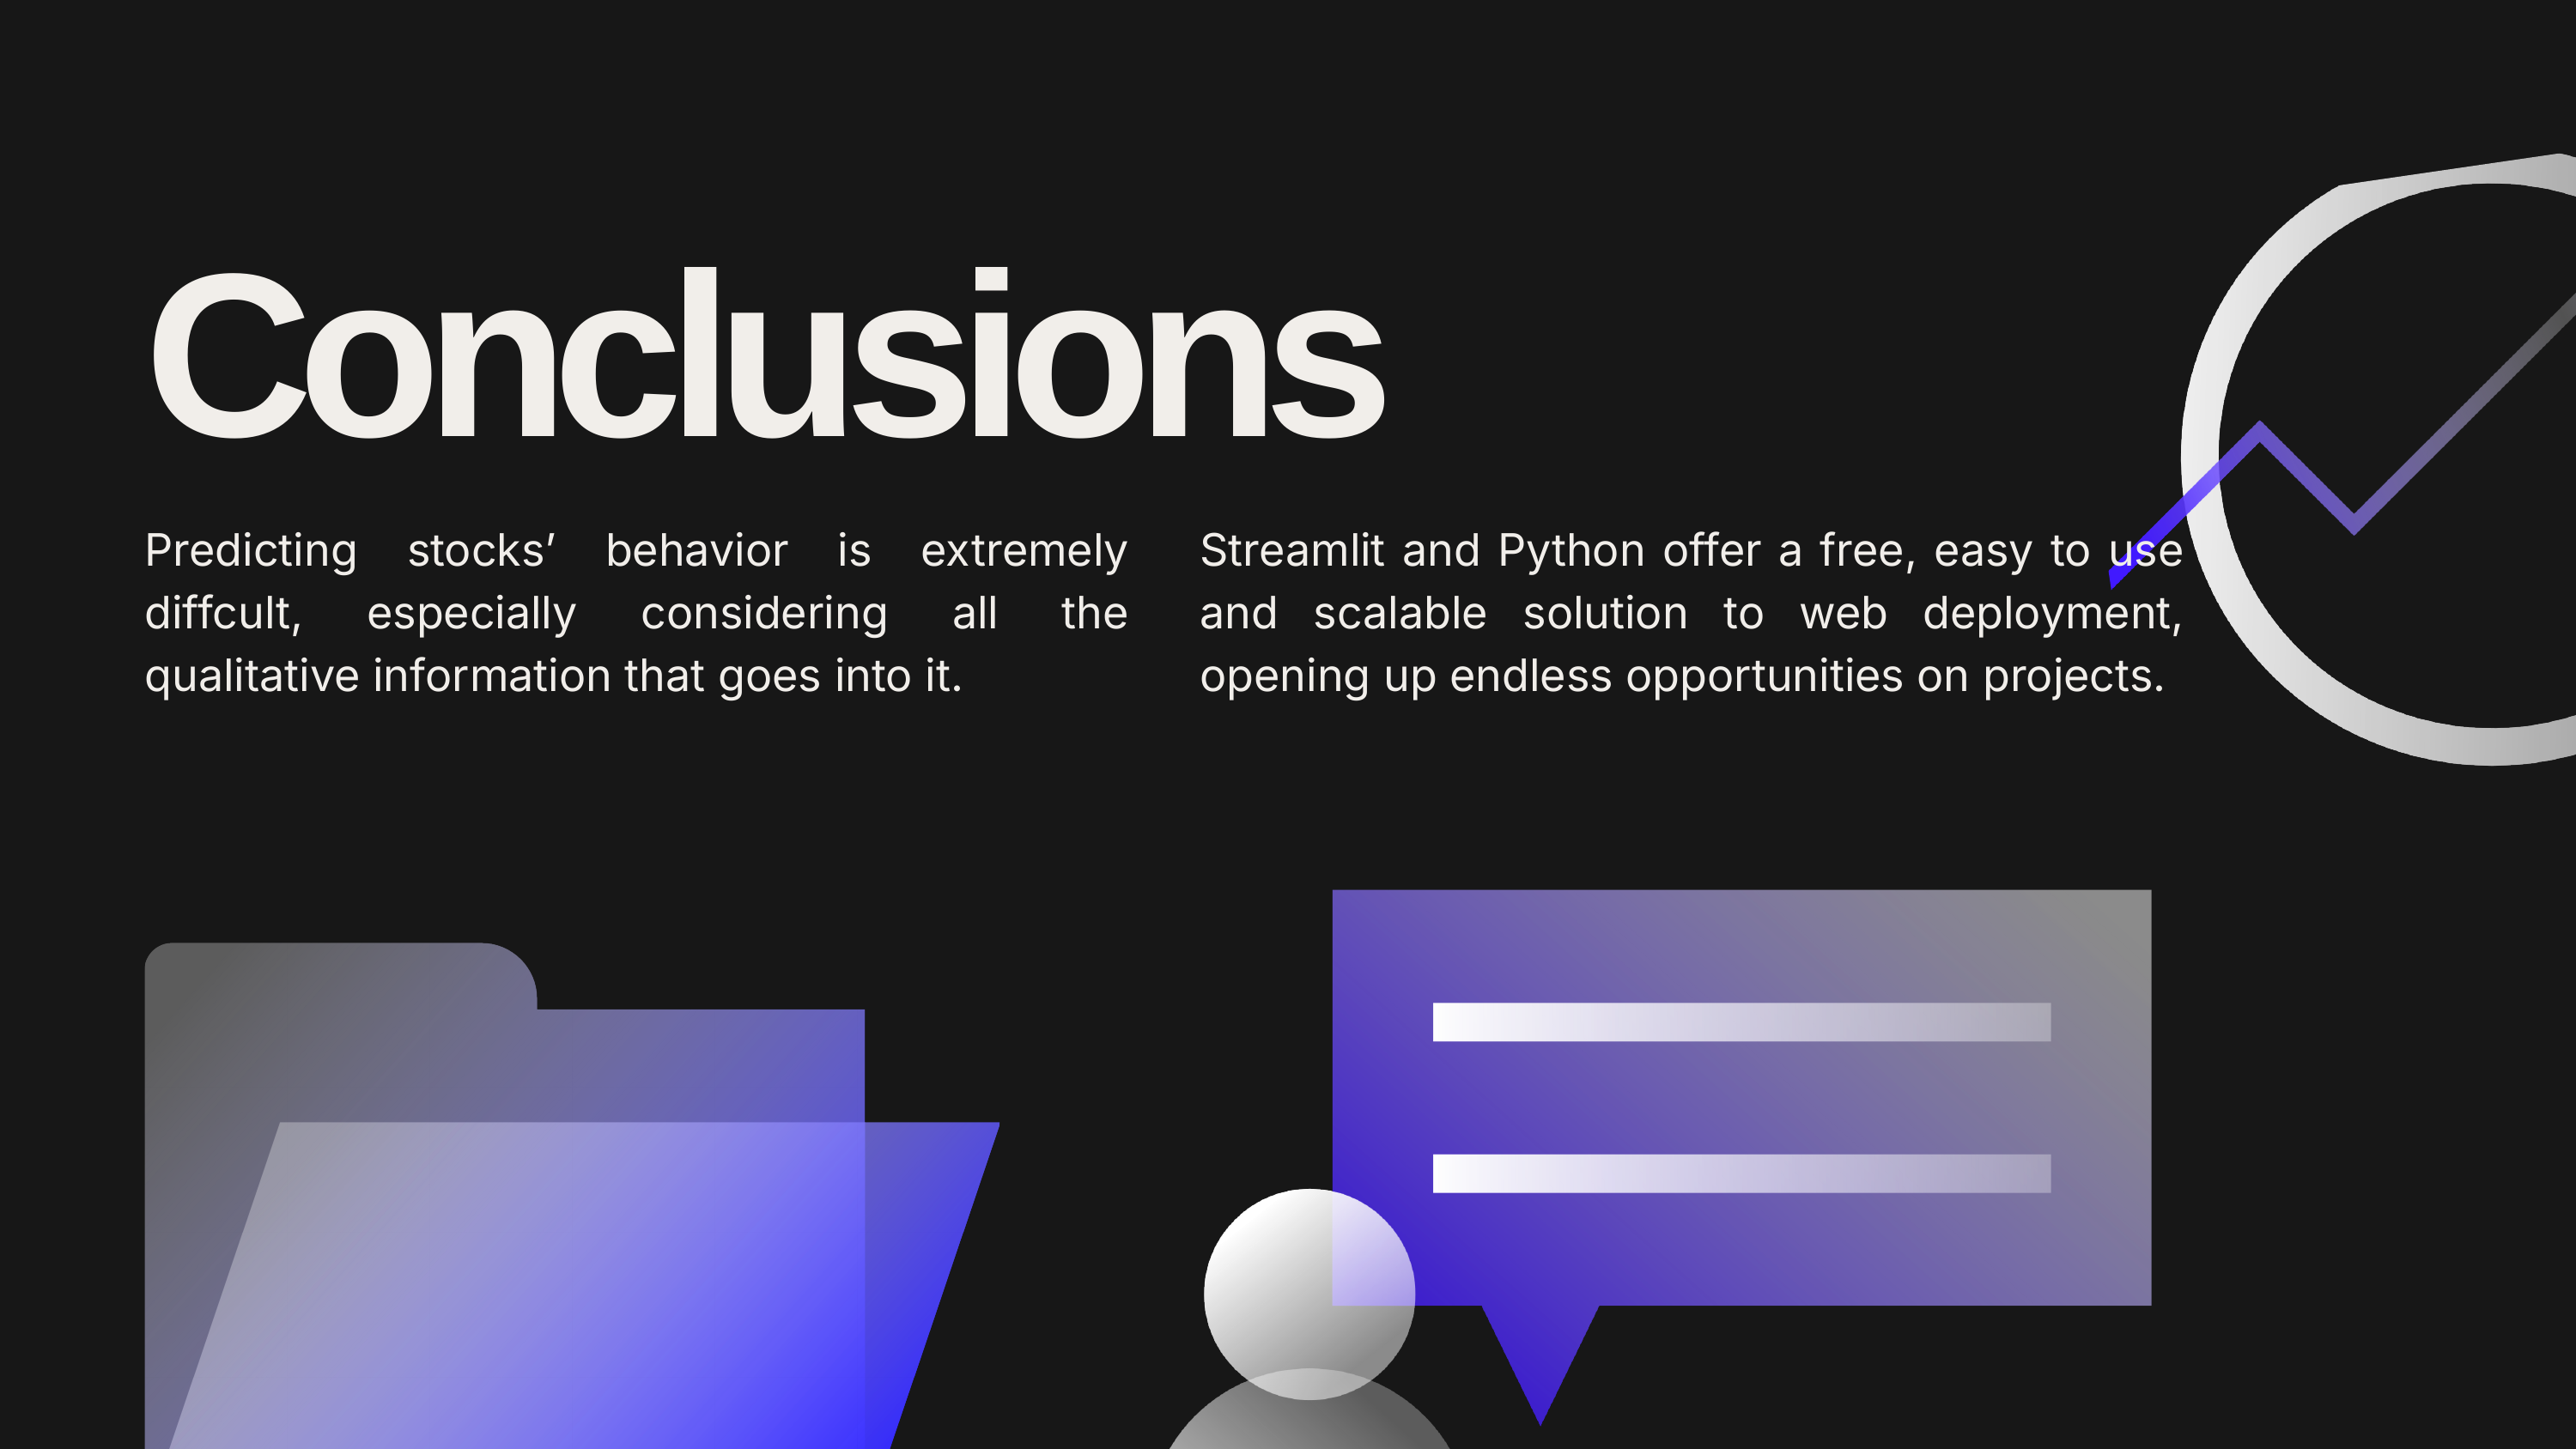

Conclusions
Predicting stocks’ behavior is extremely diffcult, especially considering all the qualitative information that goes into it.
Streamlit and Python offer a free, easy to use and scalable solution to web deployment, opening up endless opportunities on projects.